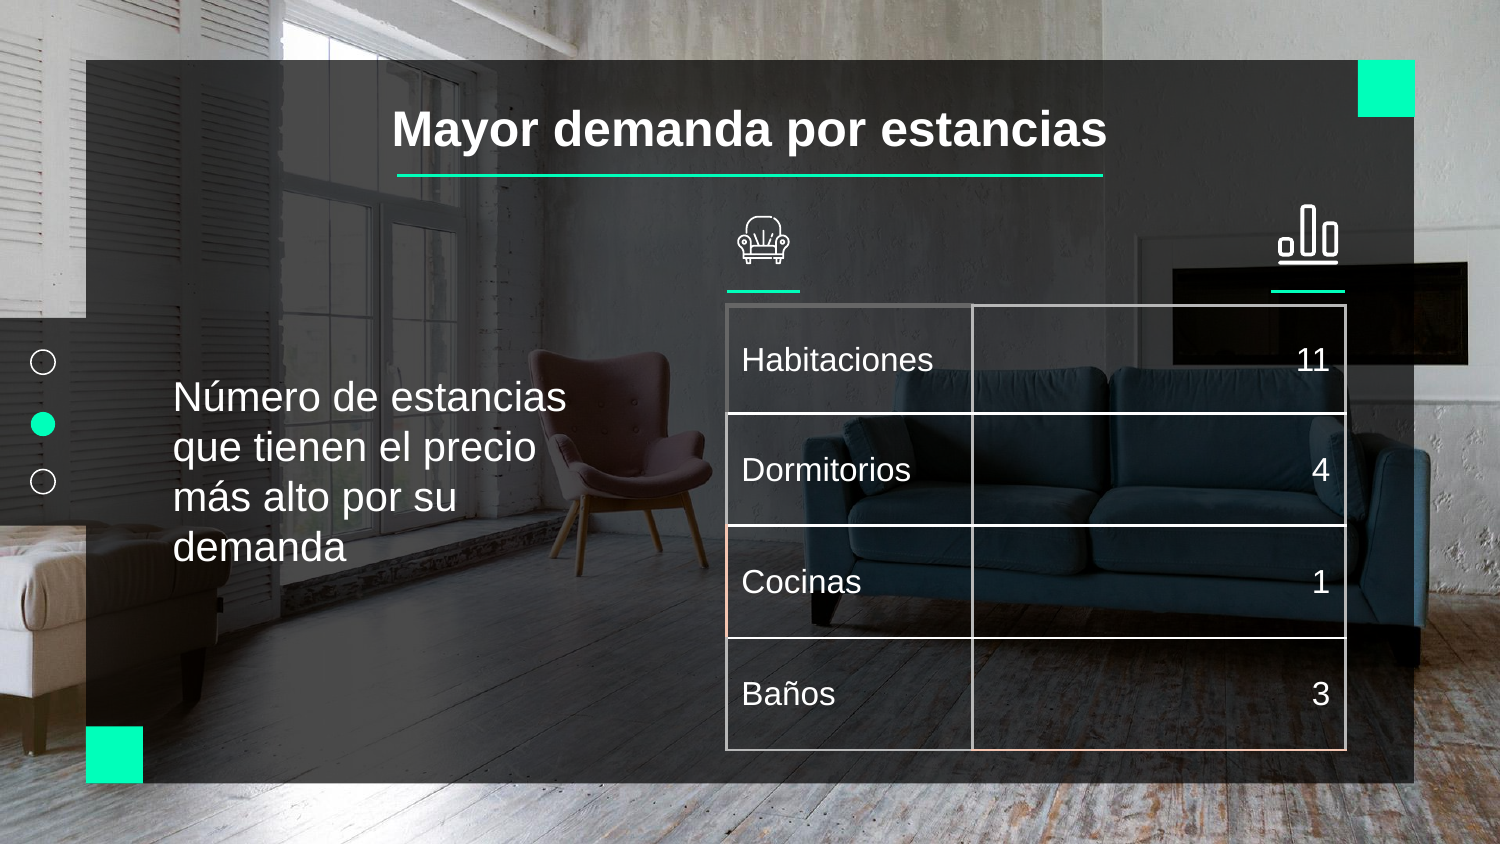

# Mayor demanda por estancias

| Habitaciones | 11 |
| --- | --- |
| Dormitorios | 4 |
| Cocinas | 1 |
| Baños | 3 |

Número de estancias que tienen el precio más alto por su demanda